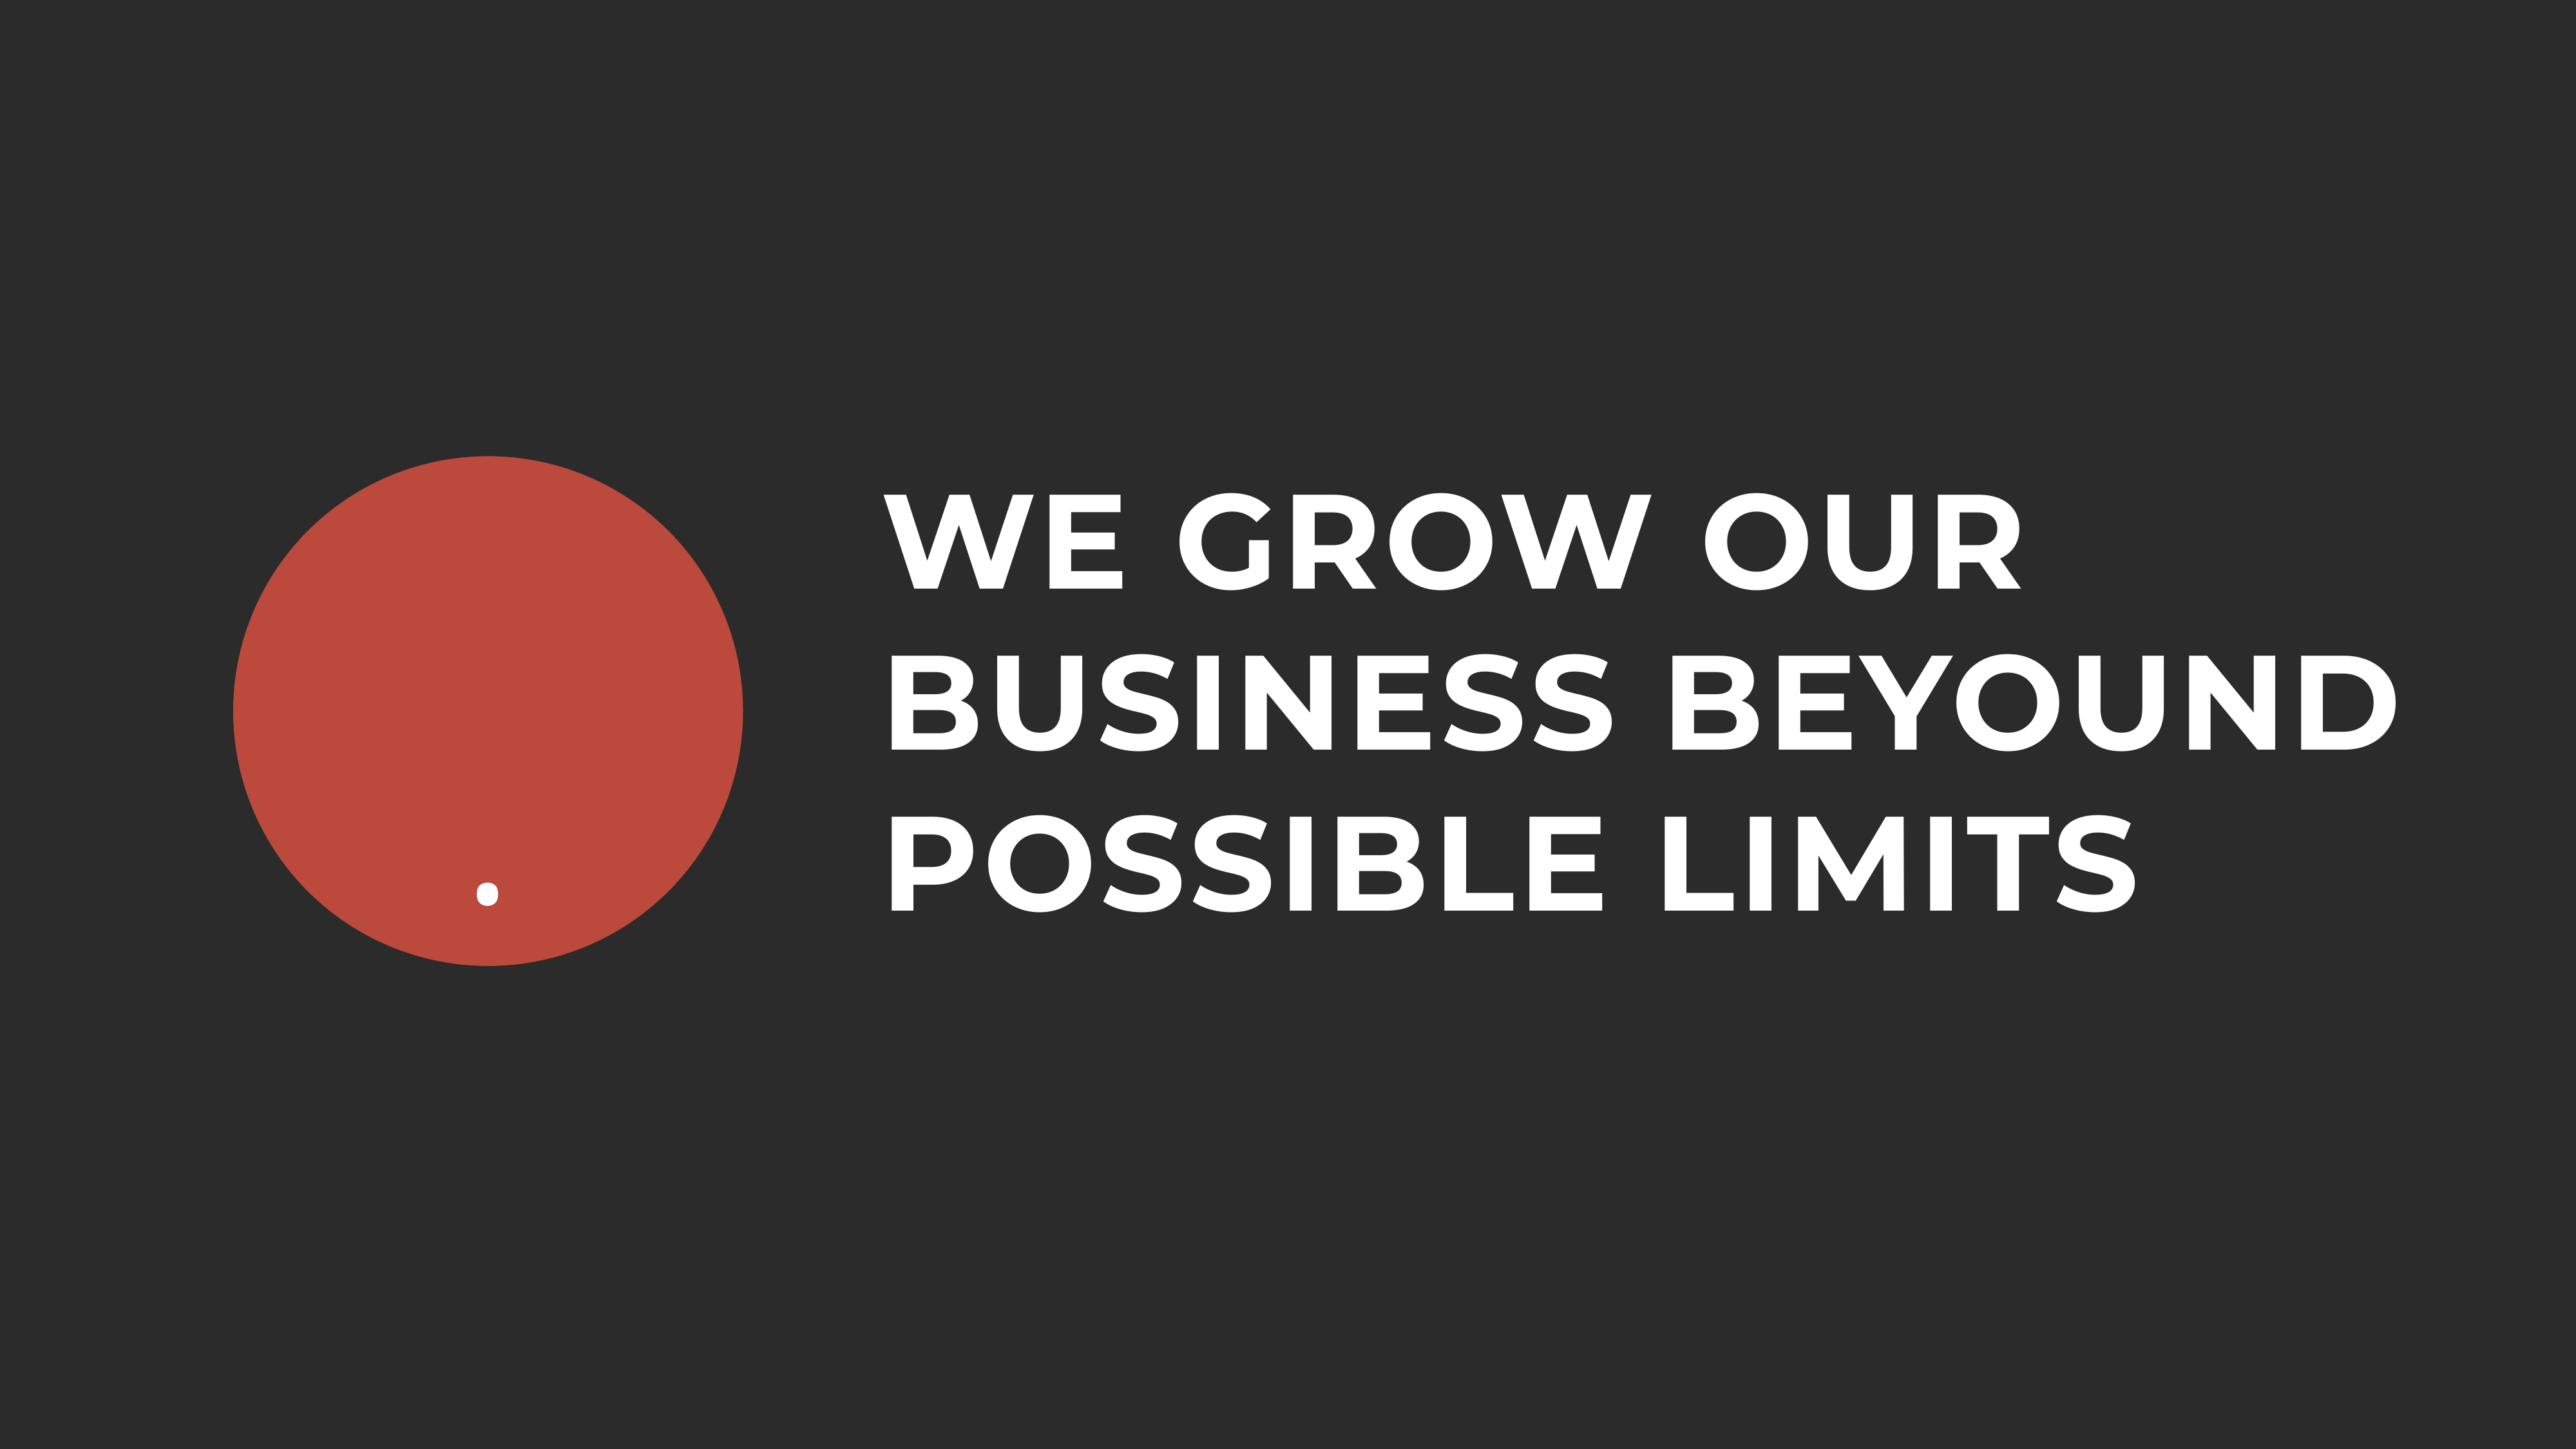

WE GROW OUR
BUSINESS BEYOUND
POSSIBLE LIMITS

.